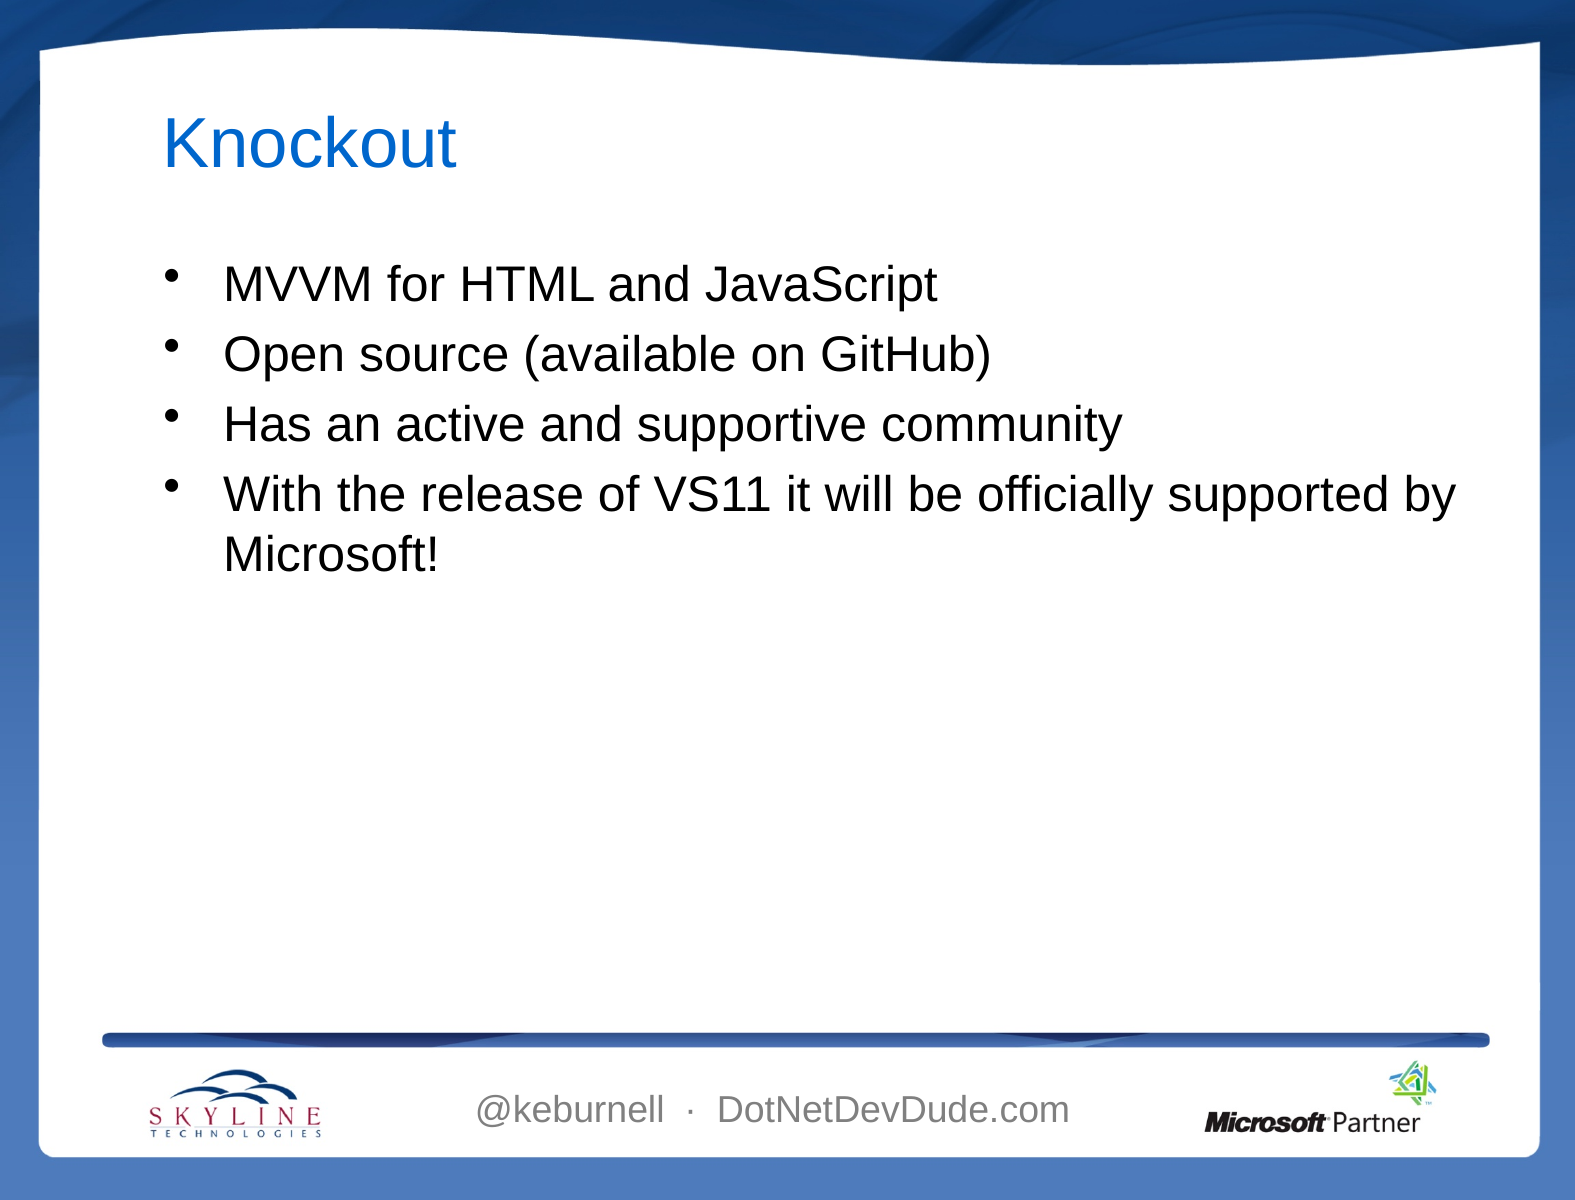

# Knockout
MVVM for HTML and JavaScript
Open source (available on GitHub)
Has an active and supportive community
With the release of VS11 it will be officially supported by Microsoft!
@keburnell  ∙  DotNetDevDude.com